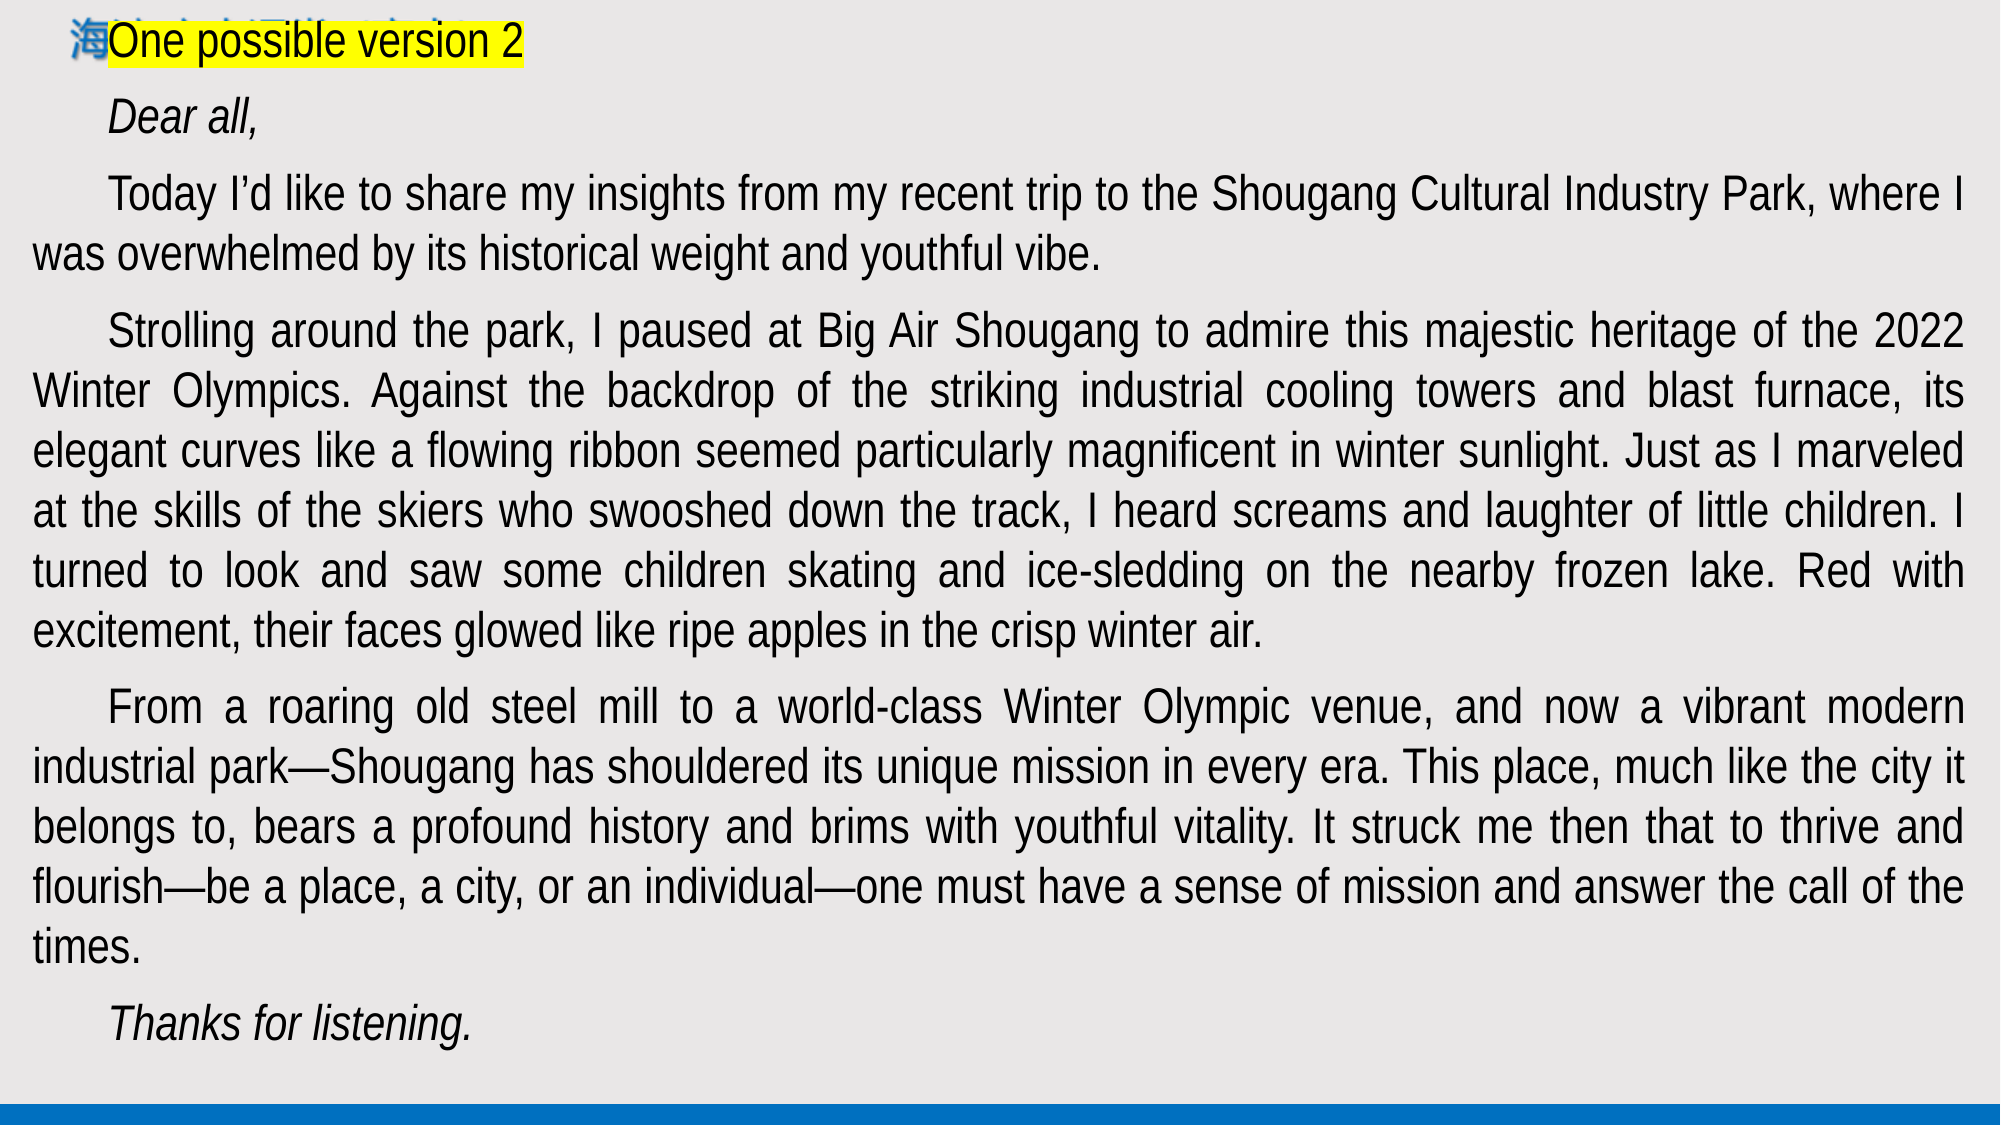

One possible version 2
Dear all,
Today I’d like to share my insights from my recent trip to the Shougang Cultural Industry Park, where I was overwhelmed by its historical weight and youthful vibe.
Strolling around the park, I paused at Big Air Shougang to admire this majestic heritage of the 2022 Winter Olympics. Against the backdrop of the striking industrial cooling towers and blast furnace, its elegant curves like a flowing ribbon seemed particularly magnificent in winter sunlight. Just as I marveled at the skills of the skiers who swooshed down the track, I heard screams and laughter of little children. I turned to look and saw some children skating and ice-sledding on the nearby frozen lake. Red with excitement, their faces glowed like ripe apples in the crisp winter air.
From a roaring old steel mill to a world-class Winter Olympic venue, and now a vibrant modern industrial park—Shougang has shouldered its unique mission in every era. This place, much like the city it belongs to, bears a profound history and brims with youthful vitality. It struck me then that to thrive and flourish—be a place, a city, or an individual—one must have a sense of mission and answer the call of the times.
Thanks for listening.